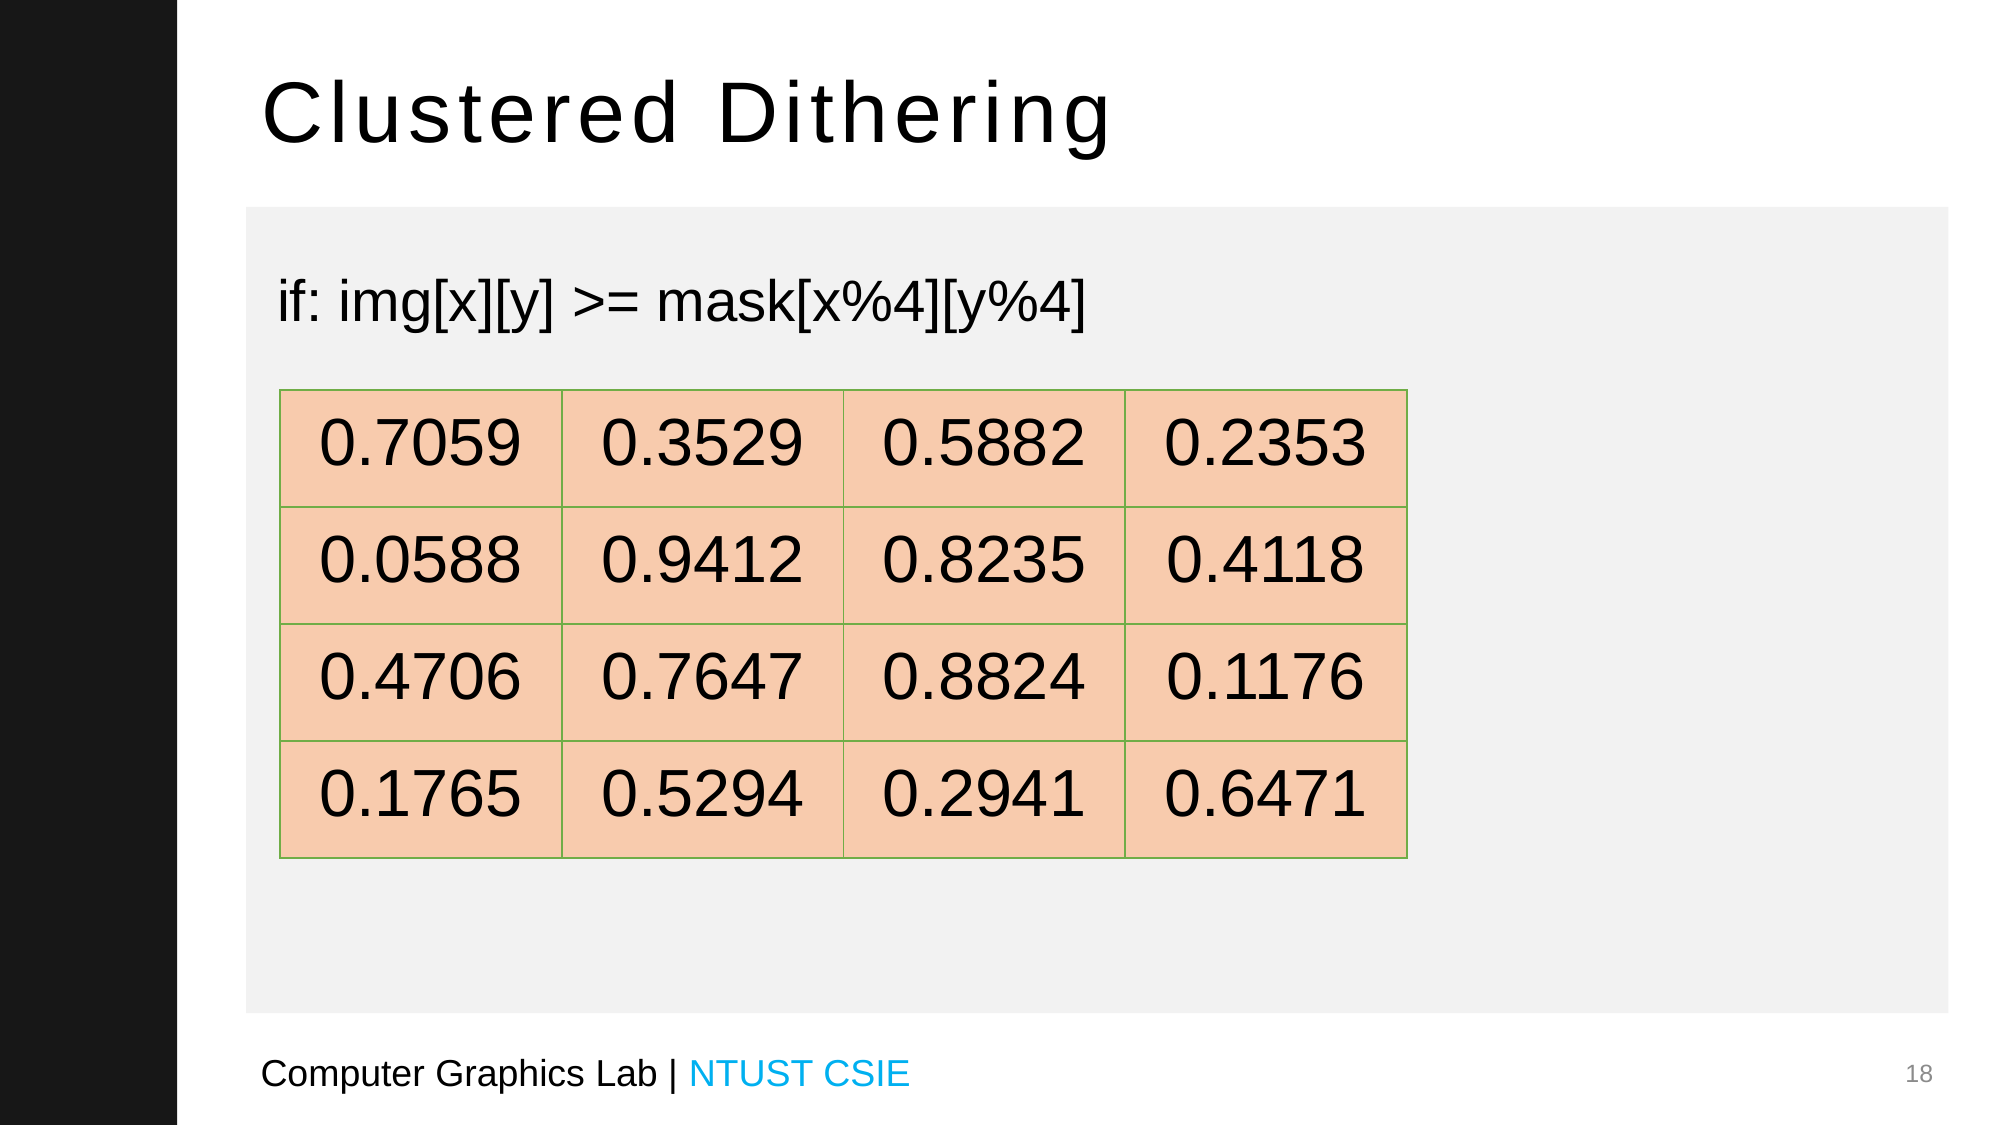

# Clustered Dithering
if: img[x][y] >= mask[x%4][y%4]
| 0.7059 | 0.3529 | 0.5882 | 0.2353 |
| --- | --- | --- | --- |
| 0.0588 | 0.9412 | 0.8235 | 0.4118 |
| 0.4706 | 0.7647 | 0.8824 | 0.1176 |
| 0.1765 | 0.5294 | 0.2941 | 0.6471 |